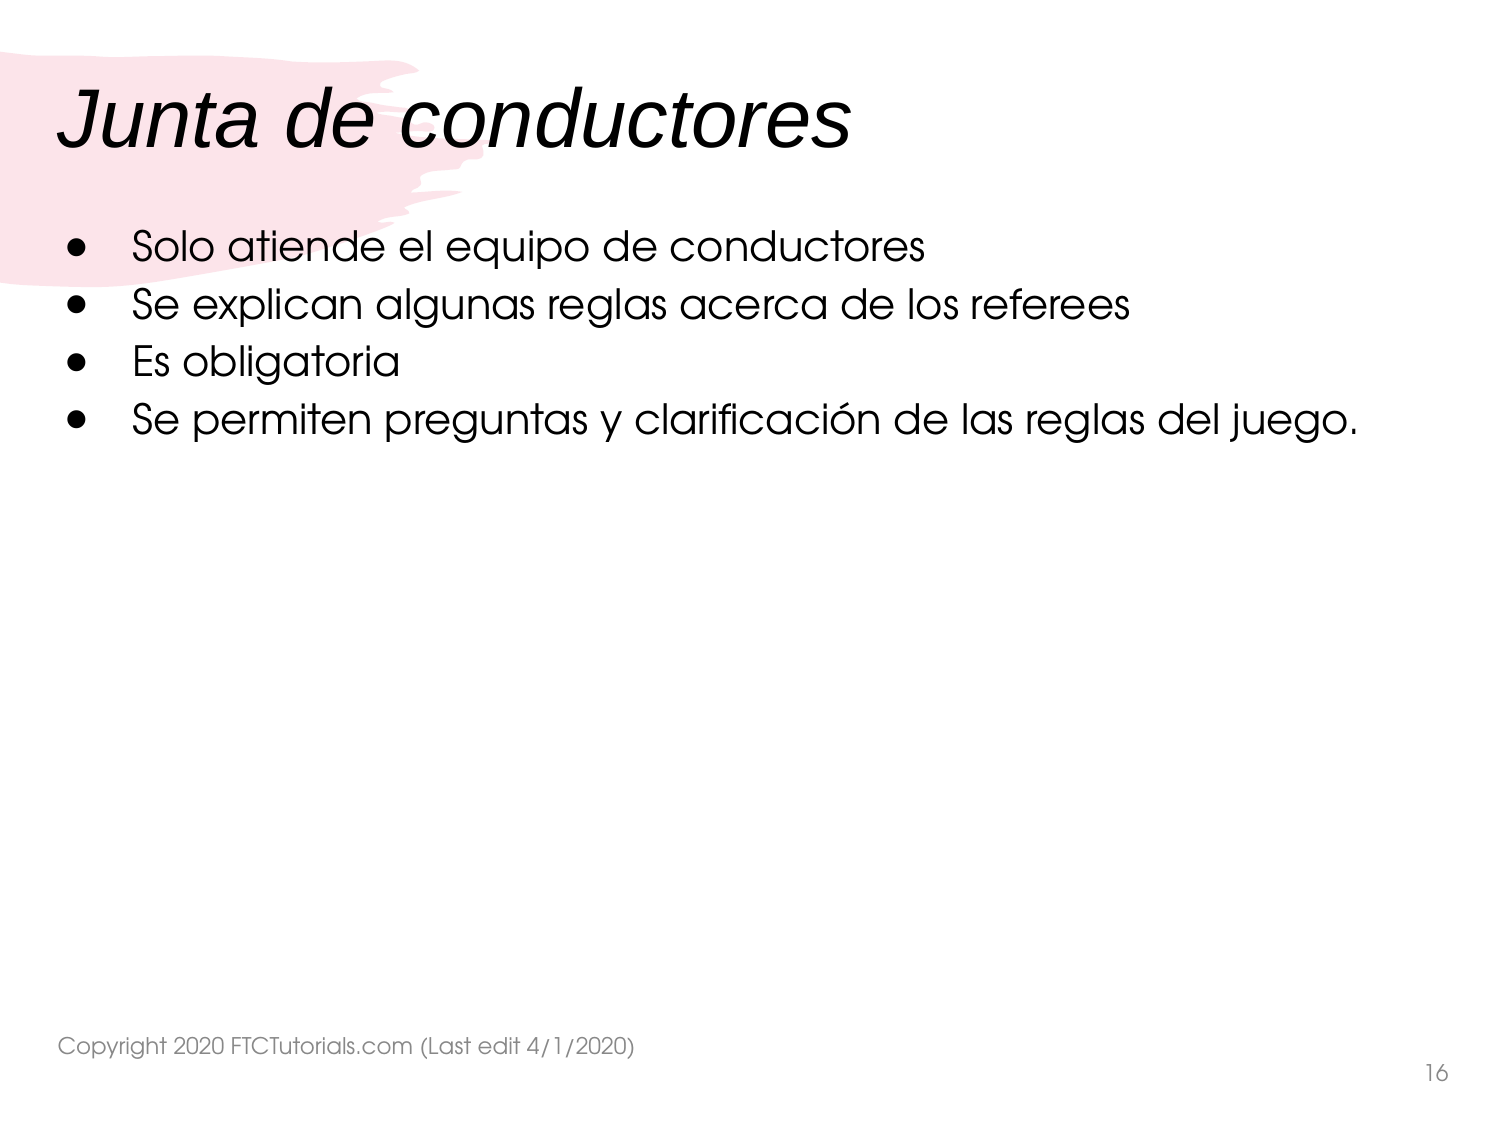

# Junta de conductores
Solo atiende el equipo de conductores
Se explican algunas reglas acerca de los referees
Es obligatoria
Se permiten preguntas y clarificación de las reglas del juego.

Copyright 2020 FTCTutorials.com (Last edit 4/1/2020)

16